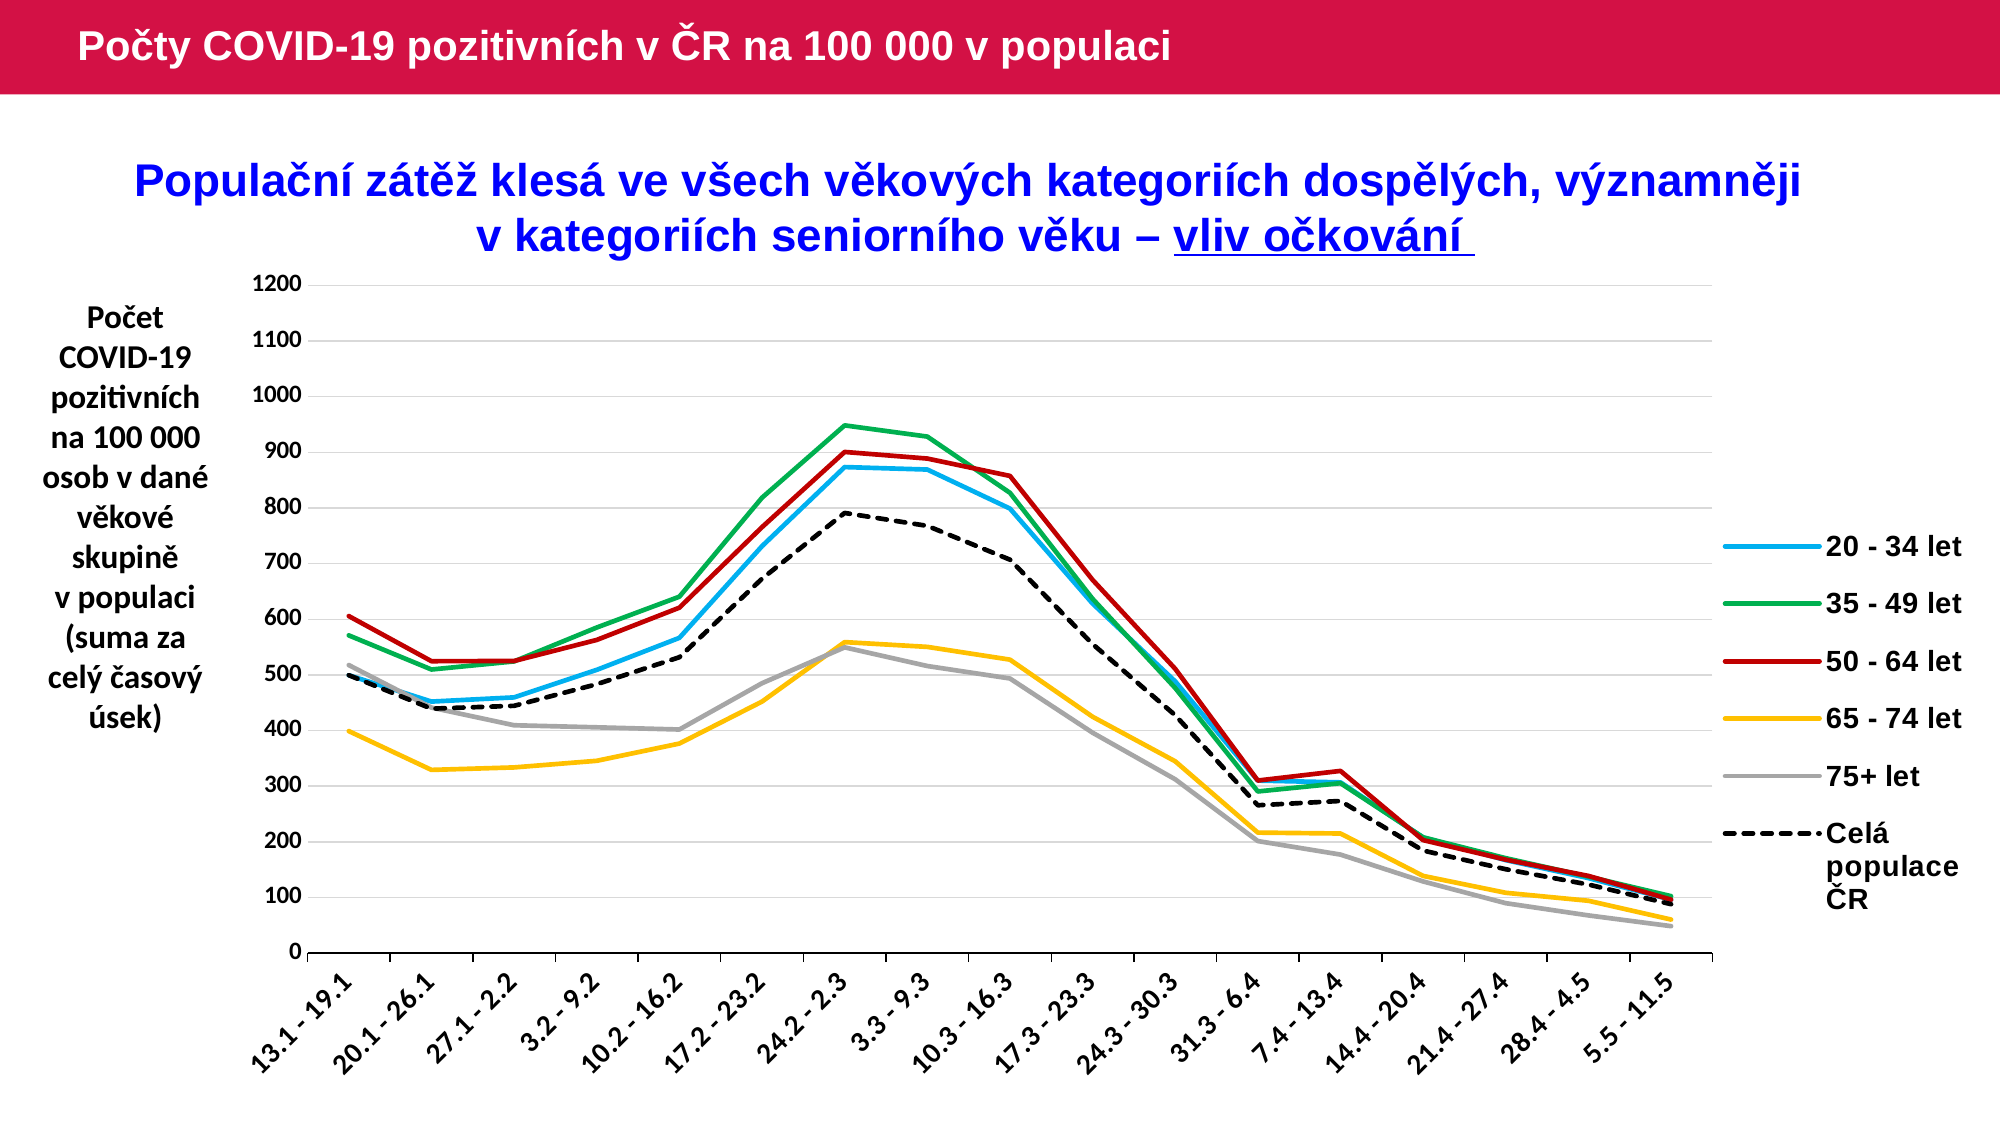

# Počty COVID-19 pozitivních v ČR na 100 000 v populaci
Populační zátěž klesá ve všech věkových kategoriích dospělých, významněji
v kategoriích seniorního věku – vliv očkování

### Chart

| Category | 20 - 34 let | 35 - 49 let | 50 - 64 let | 65 - 74 let | 75+ let | Celá populace ČR |
|---|---|---|---|---|---|---|
| 13.1 - 19.1 | 499.45922632506097 | 571.0462961461981 | 605.7551776410278 | 398.96567318210117 | 517.7356552993023 | 499.5712394306104 |
| 20.1 - 26.1 | 452.14840634053047 | 509.7229695988912 | 524.6991739839422 | 329.23751251357663 | 441.1797018018401 | 439.2915307429784 |
| 27.1 - 2.2 | 459.6851299892289 | 524.3124650830667 | 525.0515913911469 | 333.72114147008926 | 409.49340080742223 | 444.3280774772264 |
| 3.2 - 9.2 | 509.0864280660992 | 585.2404123489596 | 562.8609446498247 | 345.5486454415796 | 405.79281091026394 | 483.3122573942626 |
| 10.2 - 16.2 | 566.5745756054415 | 640.5539738187741 | 620.808435463058 | 376.54752839953784 | 401.86093414453325 | 531.8182204693668 |
| 17.2 - 23.2 | 731.3922694120151 | 818.5932642394852 | 765.6016444803116 | 452.07348513251844 | 485.1242068305948 | 672.963004181455 |
| 24.2 - 2.3 | 873.4897671097388 | 948.3962823276919 | 900.6782021274922 | 558.9848445610877 | 549.5375997280064 | 791.102262736366 |
| 3.3 - 9.3 | 869.0887605995499 | 928.2319389755793 | 888.7967009703045 | 550.4041063856928 | 516.0010037850093 | 767.7977218176009 |
| 10.3 - 16.3 | 798.8927067620372 | 827.2125325743098 | 857.63293310463 | 527.4448339704469 | 493.5661775334872 | 707.1629319130831 |
| 17.3 - 23.3 | 628.2986919108406 | 636.7978706453414 | 670.8013619422419 | 424.70788770828597 | 396.07876243022343 | 555.496531090117 |
| 24.3 - 30.3 | 488.4016974682114 | 476.51110996011766 | 511.0052404468444 | 344.7756059663188 | 312.3529160070171 | 427.53647361554994 |
| 31.3 - 6.4 | 310.05090864280686 | 290.48515805484436 | 310.1776636840402 | 216.52835702055134 | 201.33521909226832 | 265.619438715645 |
| 7.4 - 13.4 | 306.86017892291994 | 305.3514190360097 | 327.44611663707155 | 214.98227807002974 | 177.05009789216703 | 273.4125370020324 |
| 14.4 - 20.4 | 207.7825198622927 | 208.04857788003144 | 203.04277189380528 | 138.7605858093144 | 128.82678579482302 | 184.2684630786083 |
| 21.4 - 27.4 | 167.07320964304552 | 170.566622001987 | 167.9520672049924 | 108.38013443156478 | 89.73930500608859 | 150.69459959780508 |
| 28.4 - 4.5 | 134.78082437453457 | 137.43383821949627 | 138.70142240700062 | 94.07890413923991 | 67.76705249171123 | 123.25990347210559 |
| 5.5 - 11.5 | 95.94194192211768 | 102.40323388621844 | 96.10926147911586 | 60.29707907034275 | 48.45459896591638 | 87.93866663452246 |
Počet COVID-19 pozitivních na 100 000 osob v dané věkové skupině v populaci (suma za celý časový úsek)